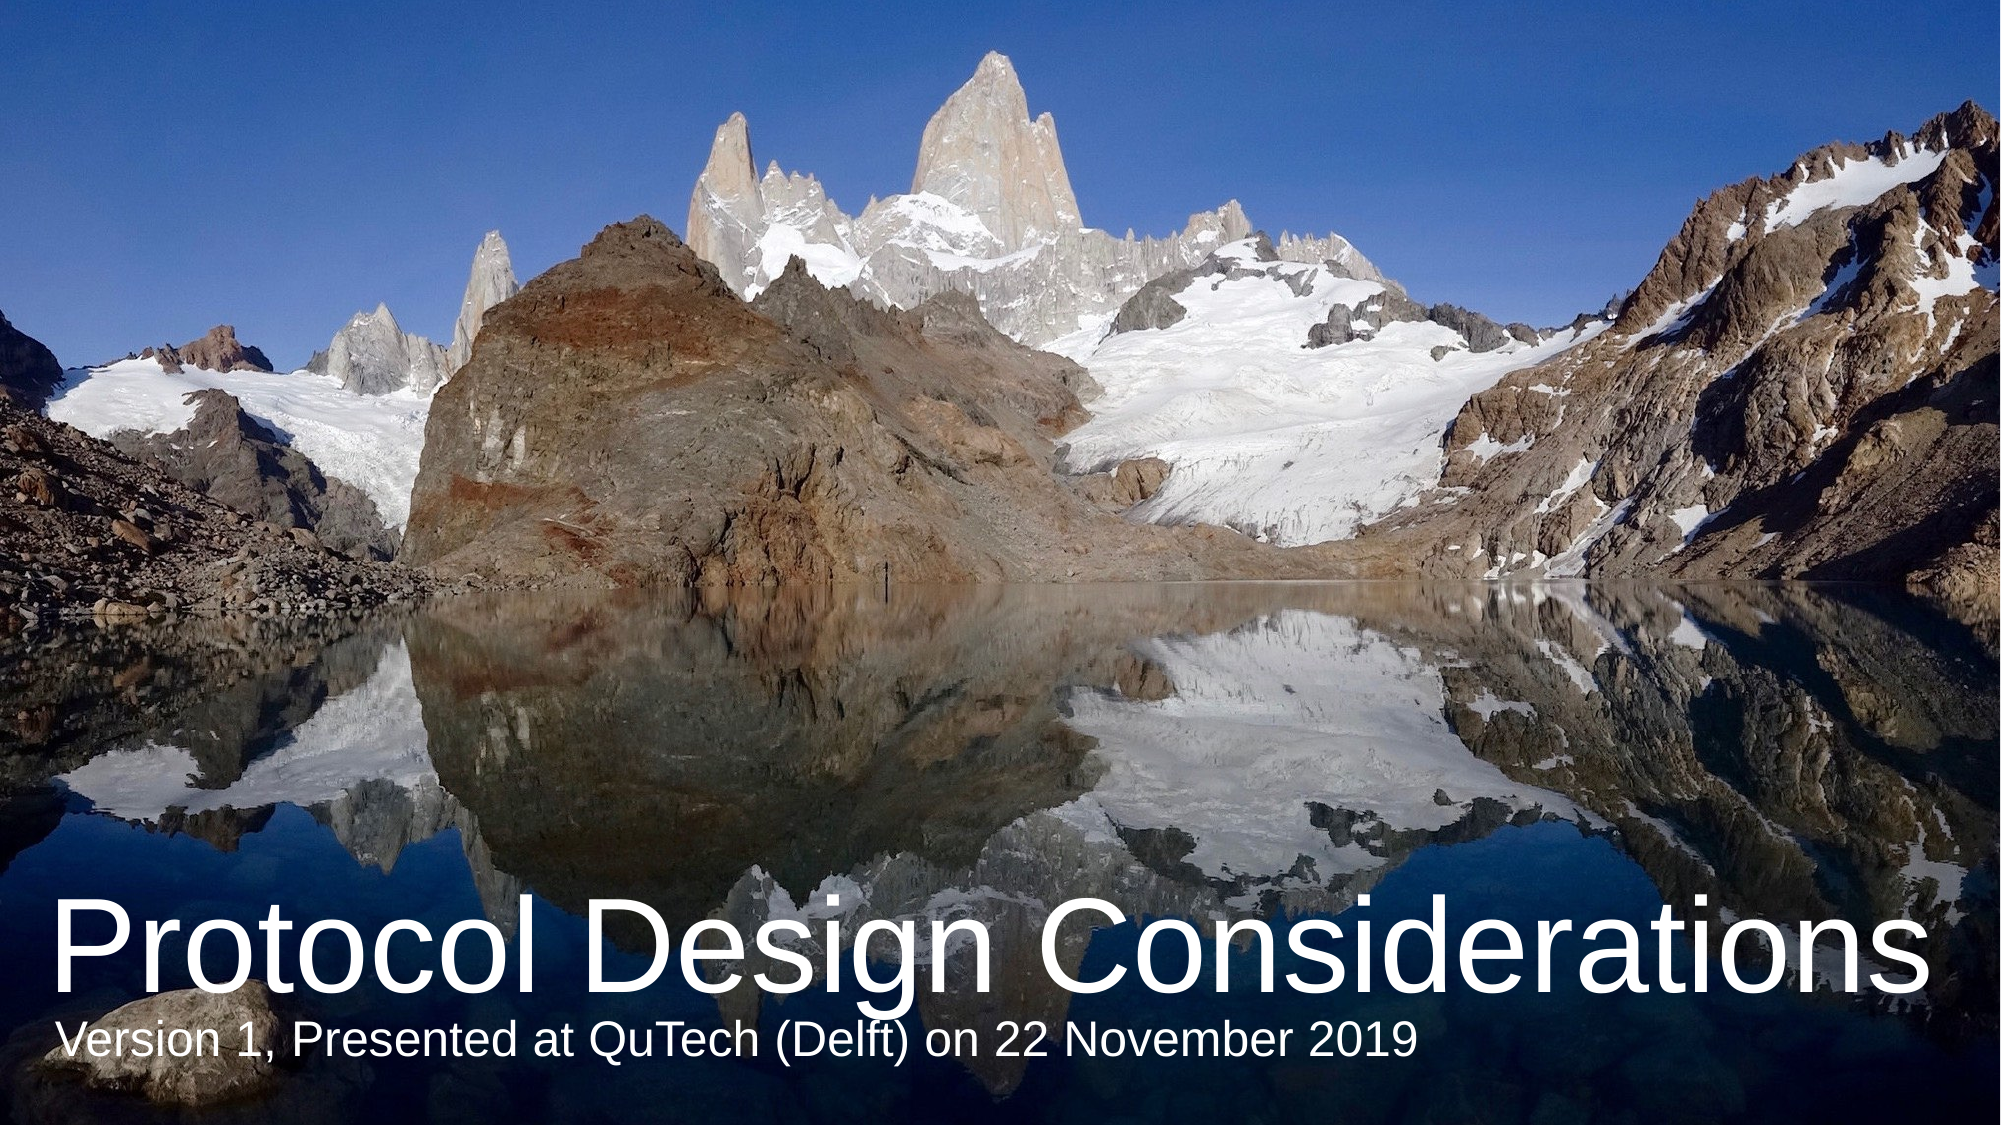

# Protocol Design Considerations
Version 1, Presented at QuTech (Delft) on 22 November 2019